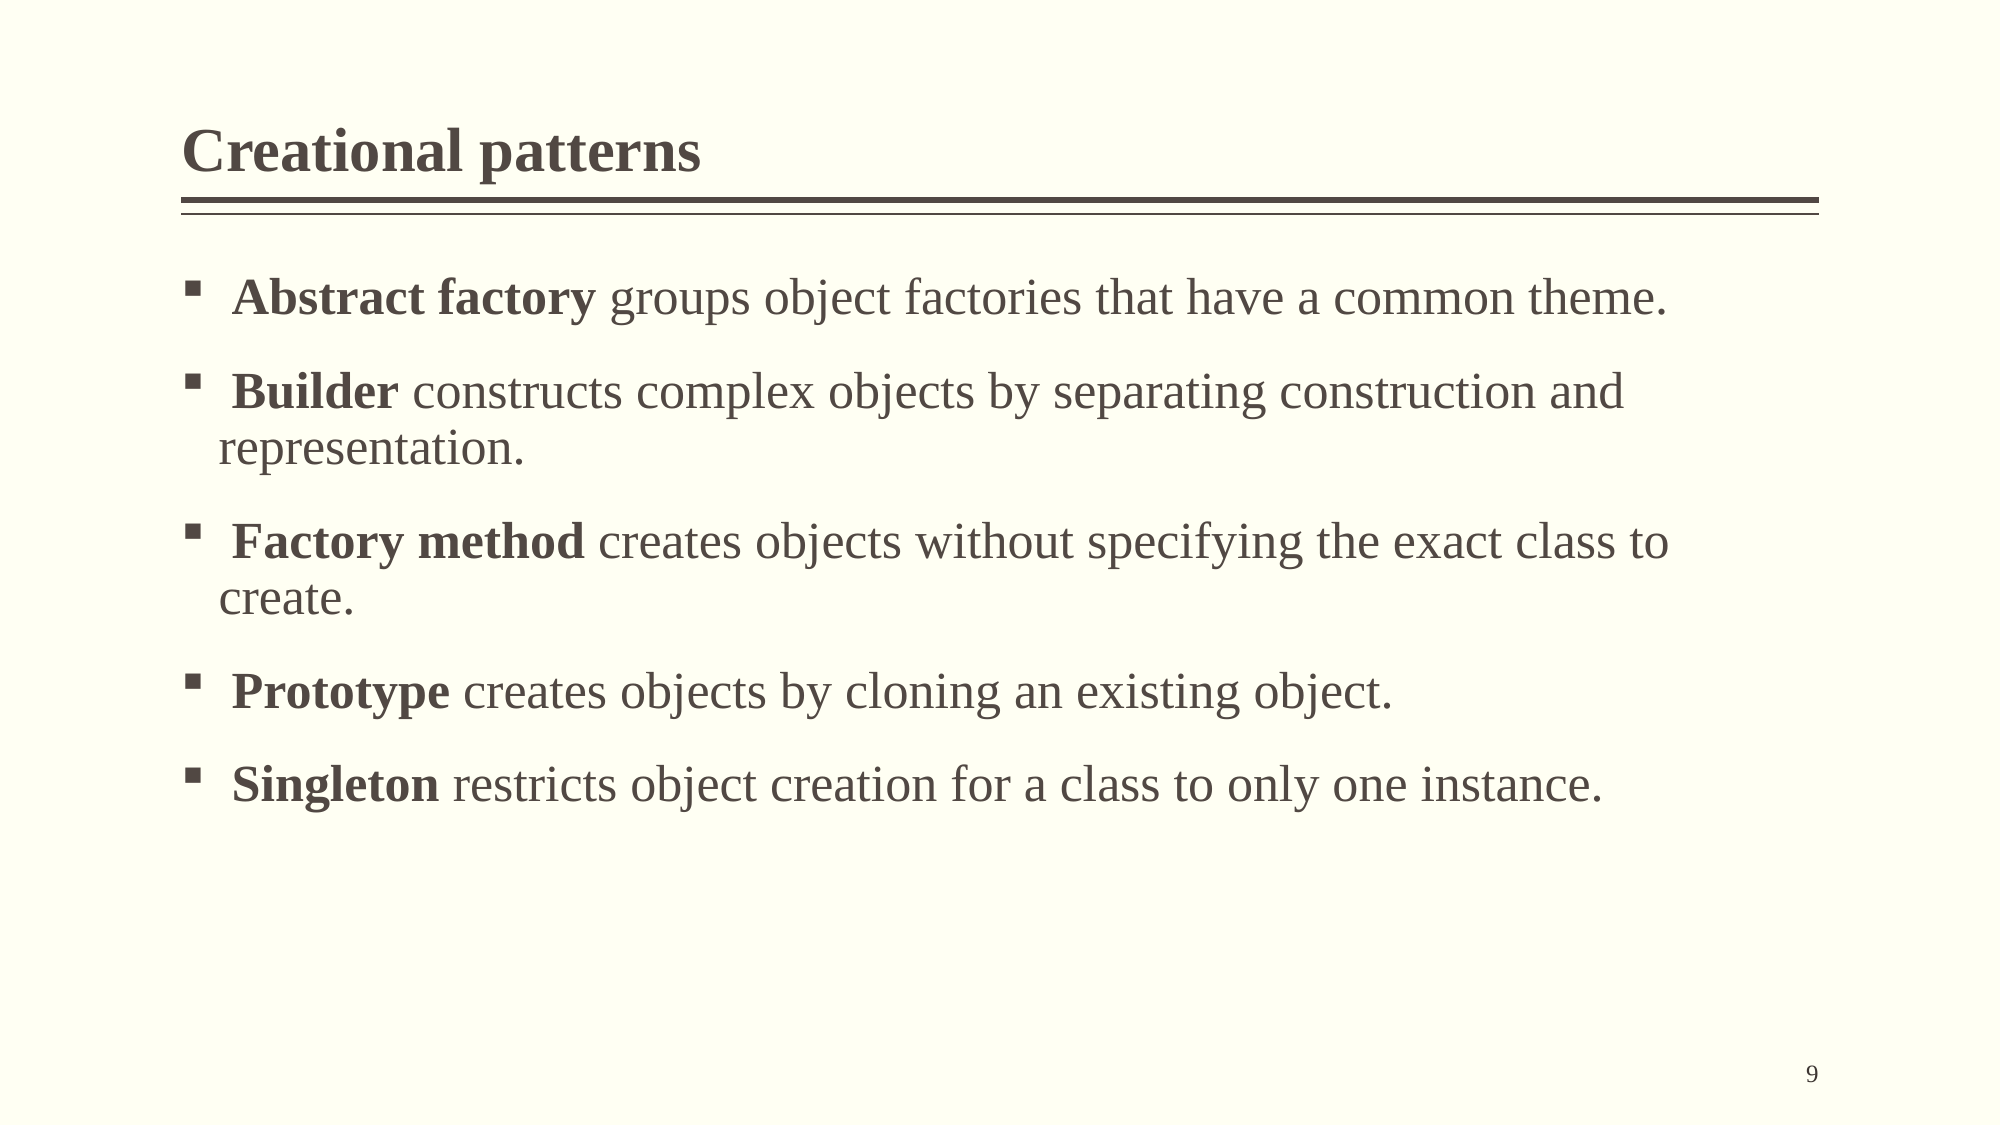

# Creational patterns
 Abstract factory groups object factories that have a common theme.
 Builder constructs complex objects by separating construction and representation.
 Factory method creates objects without specifying the exact class to create.
 Prototype creates objects by cloning an existing object.
 Singleton restricts object creation for a class to only one instance.

9